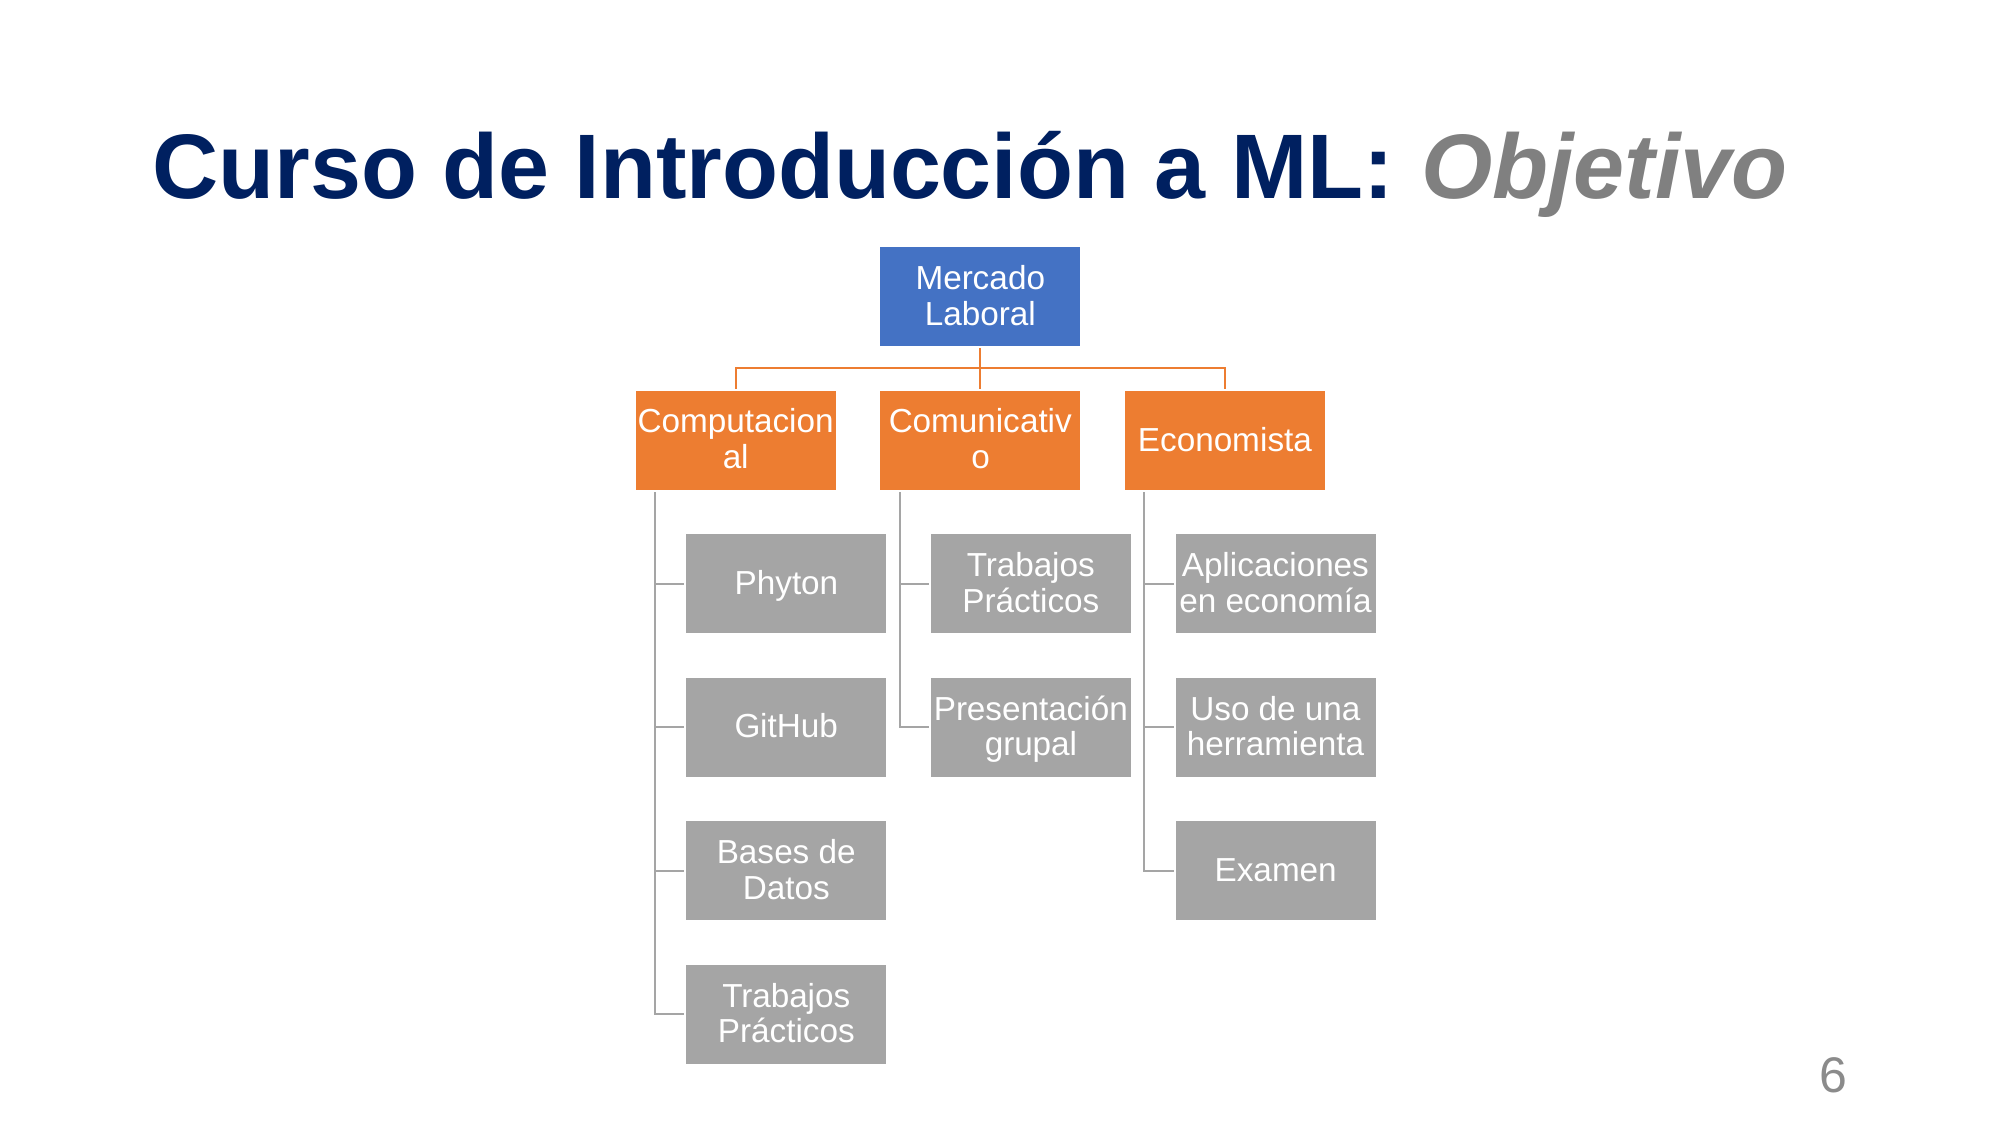

# Curso de Introducción a ML: Objetivo
Mercado Laboral
Computacional
Phyton
GitHub
Bases de Datos
Trabajos Prácticos
Comunicativo
Trabajos Prácticos
Presentación grupal
Economista
Aplicaciones en economía
Uso de una herramienta
Examen
6